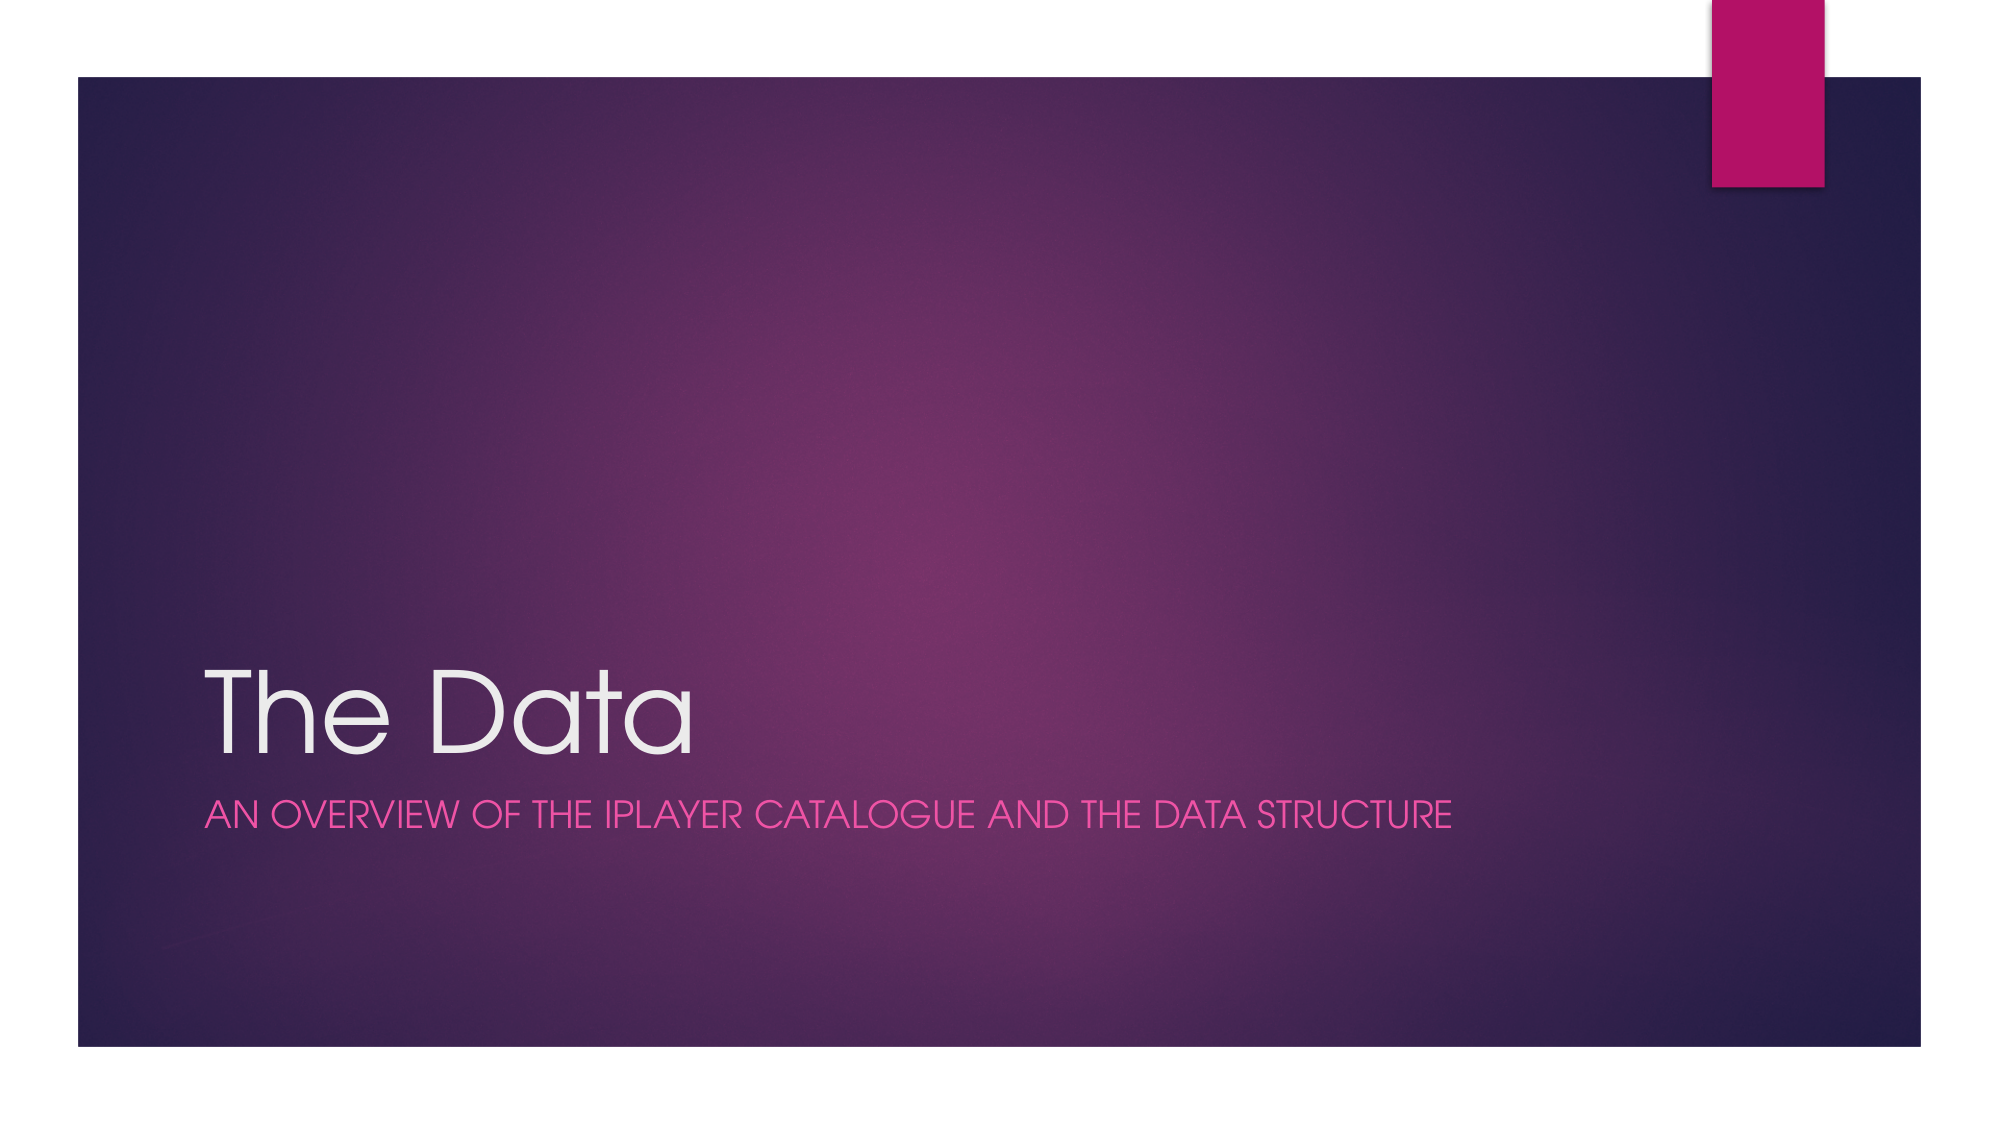

# The Data
An overview of the iPlayer catalogue and the data structure